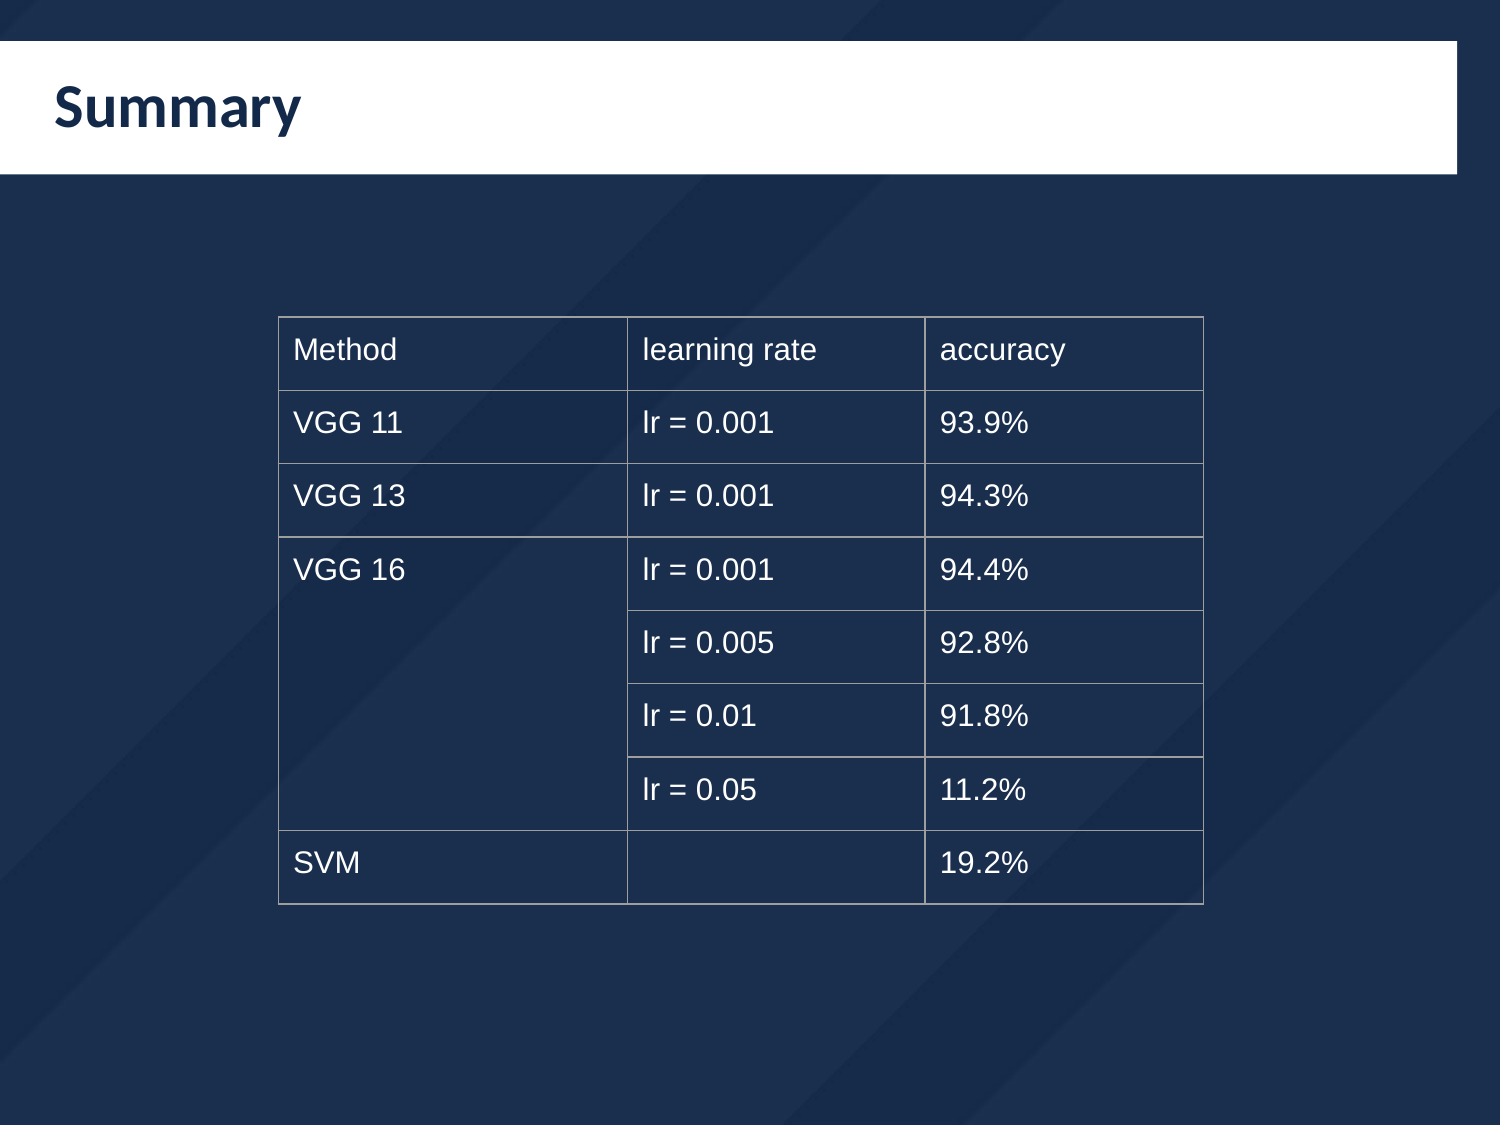

# Summary
| Method | learning rate | accuracy |
| --- | --- | --- |
| VGG 11 | lr = 0.001 | 93.9% |
| VGG 13 | lr = 0.001 | 94.3% |
| VGG 16 | lr = 0.001 | 94.4% |
|  | lr = 0.005 | 92.8% |
|  | lr = 0.01 | 91.8% |
|  | lr = 0.05 | 11.2% |
| SVM |  | 19.2% |